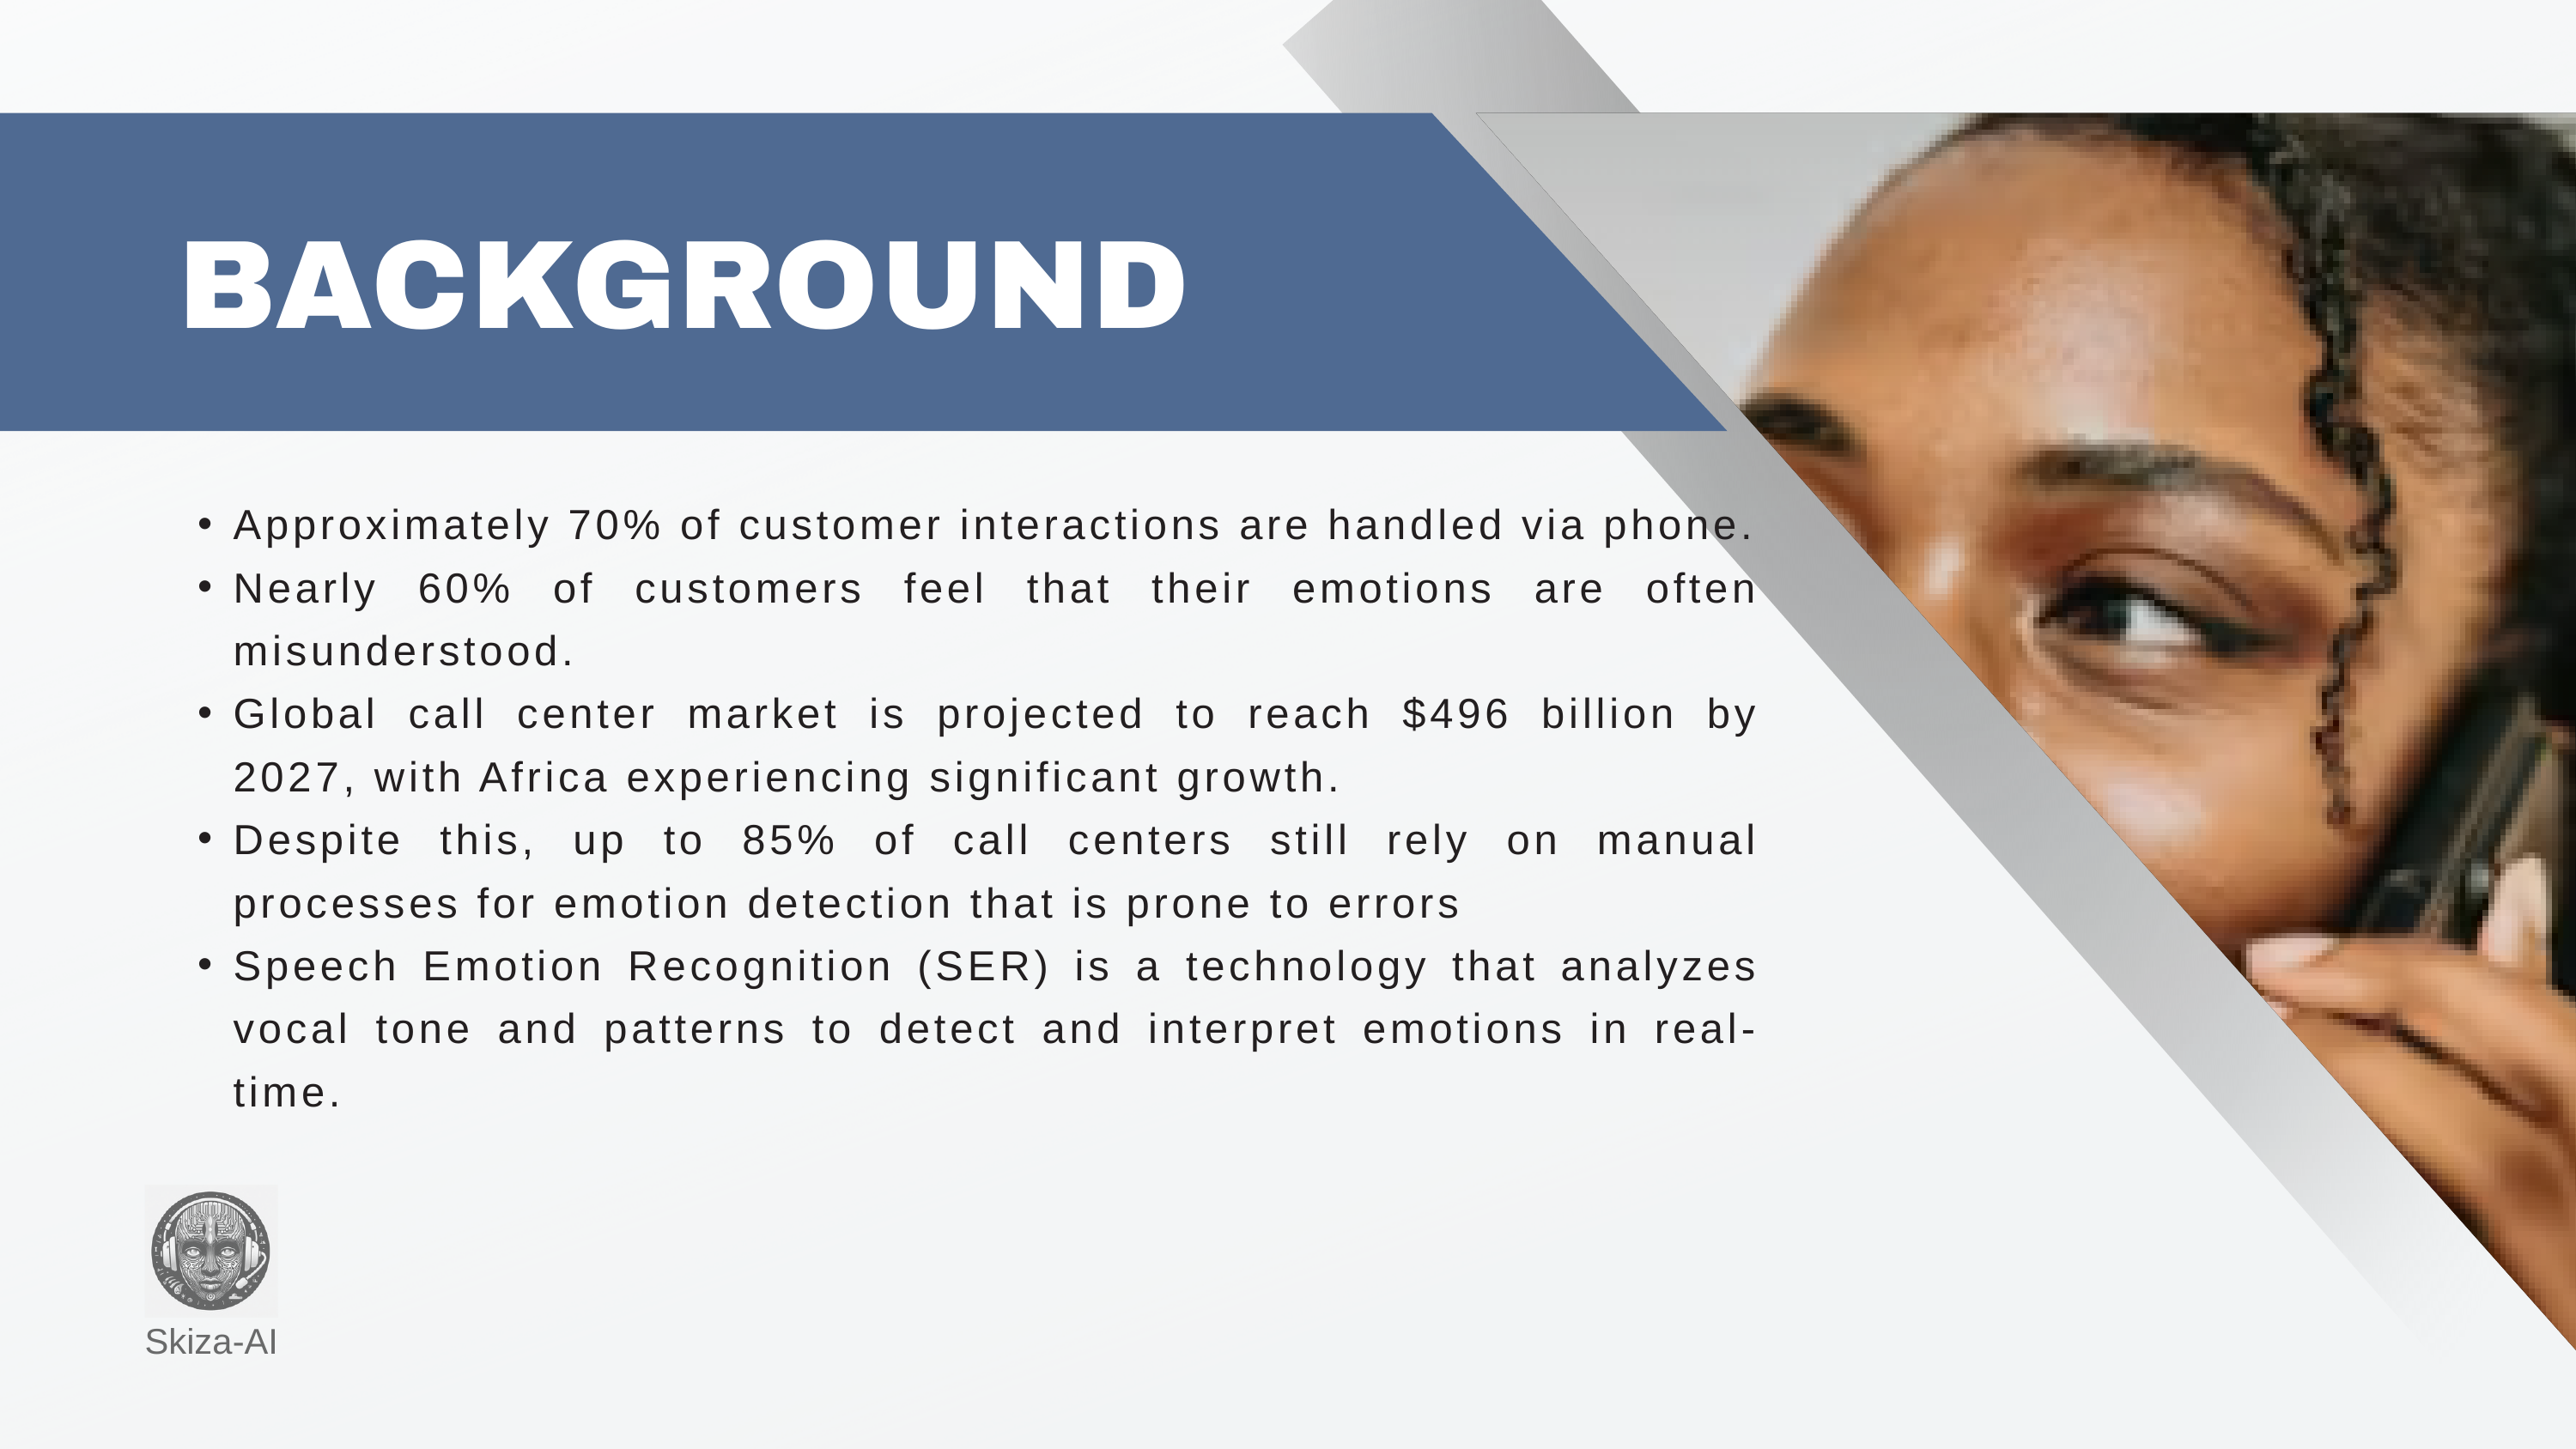

BACKGROUND
Approximately 70% of customer interactions are handled via phone.
Nearly 60% of customers feel that their emotions are often misunderstood.
Global call center market is projected to reach $496 billion by 2027, with Africa experiencing significant growth.
Despite this, up to 85% of call centers still rely on manual processes for emotion detection that is prone to errors
Speech Emotion Recognition (SER) is a technology that analyzes vocal tone and patterns to detect and interpret emotions in real-time.

Skiza-AI